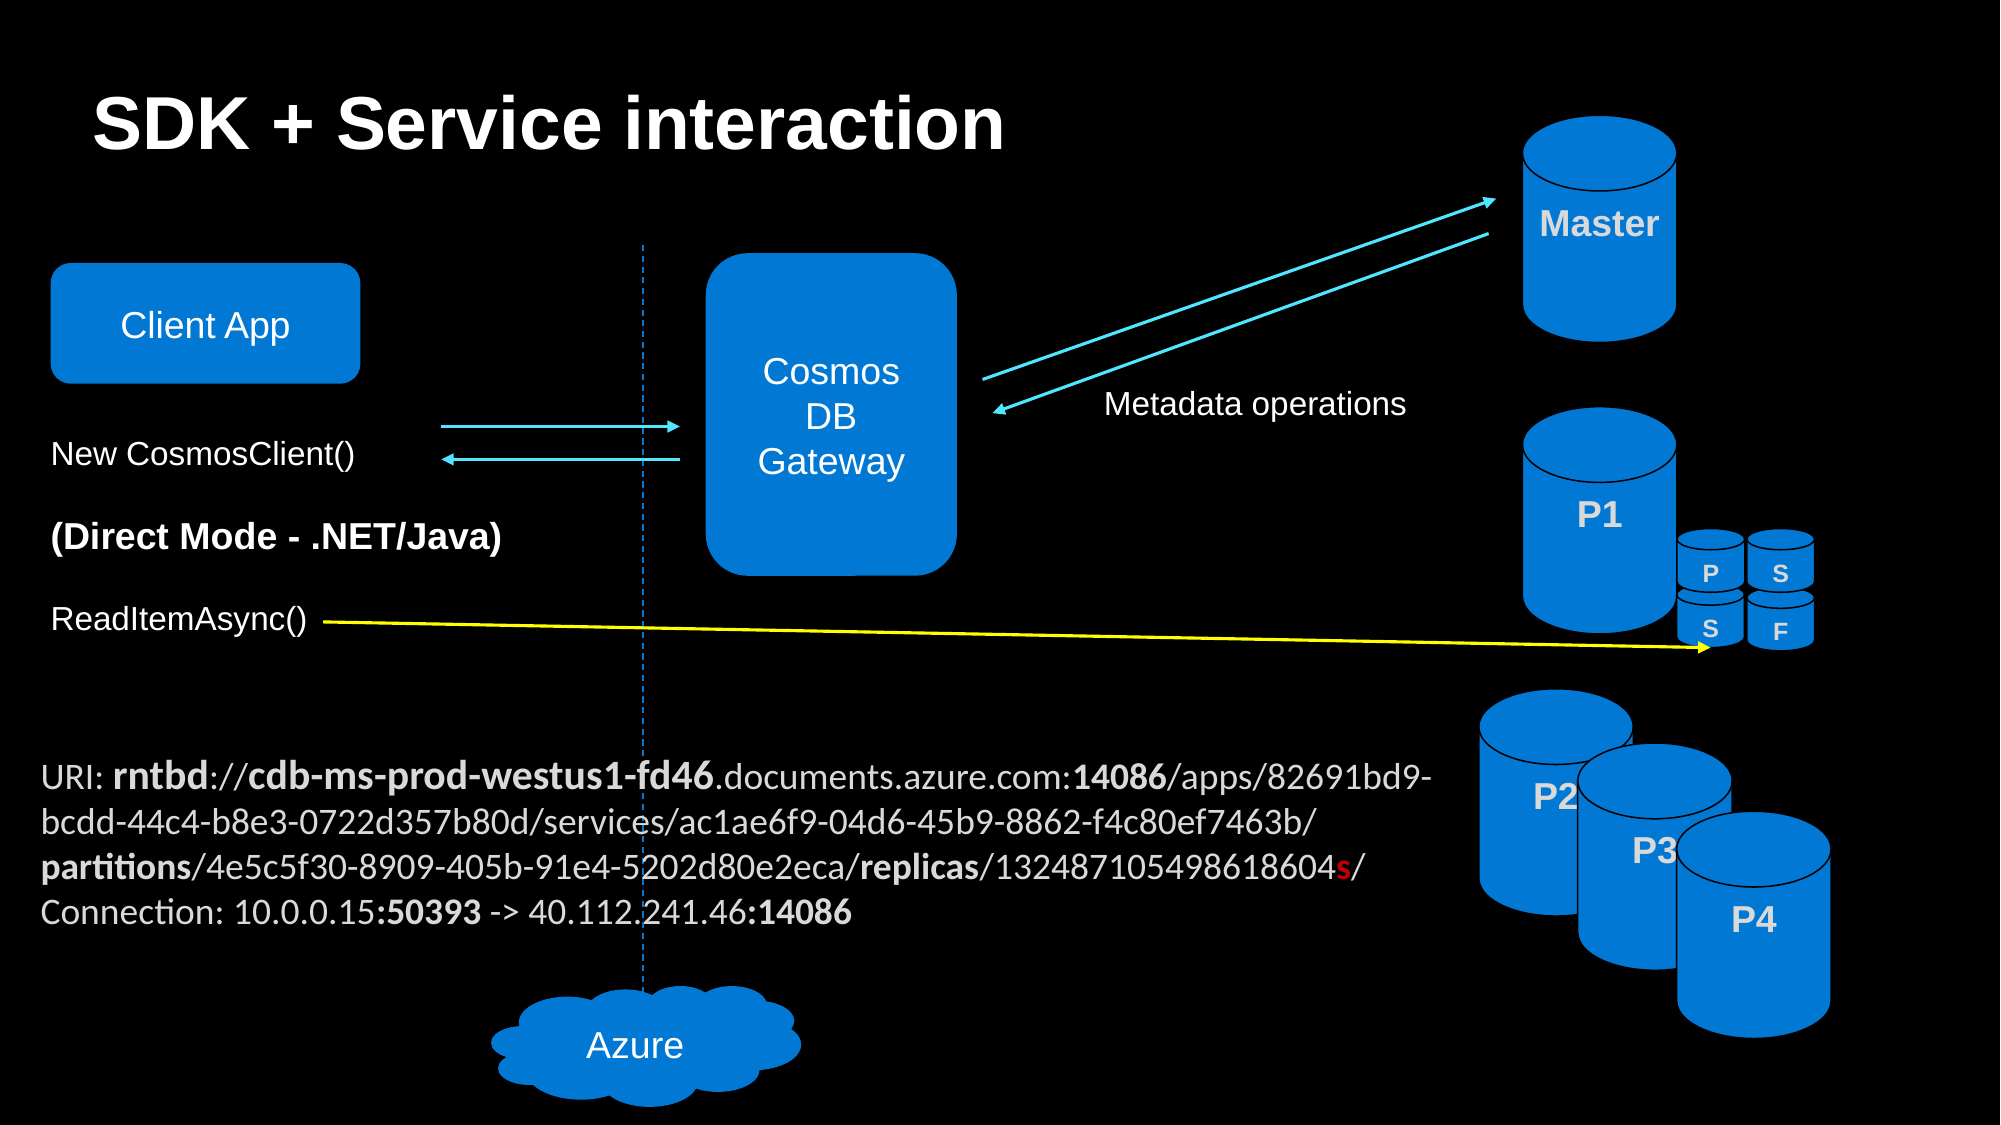

# SDK + Service interaction
Master
Cosmos DB Gateway
Client App
Metadata operations
P1
New CosmosClient()

(Direct Mode - .NET/Java)

ReadItemAsync()

P

S

S

F

P2
URI: rntbd://cdb-ms-prod-westus1-fd46.documents.azure.com:14086/apps/82691bd9-bcdd-44c4-b8e3-0722d357b80d/services/ac1ae6f9-04d6-45b9-8862-f4c80ef7463b/partitions/4e5c5f30-8909-405b-91e4-5202d80e2eca/replicas/132487105498618604s/
Connection: 10.0.0.15:50393 -> 40.112.241.46:14086
P3
P4
Azure